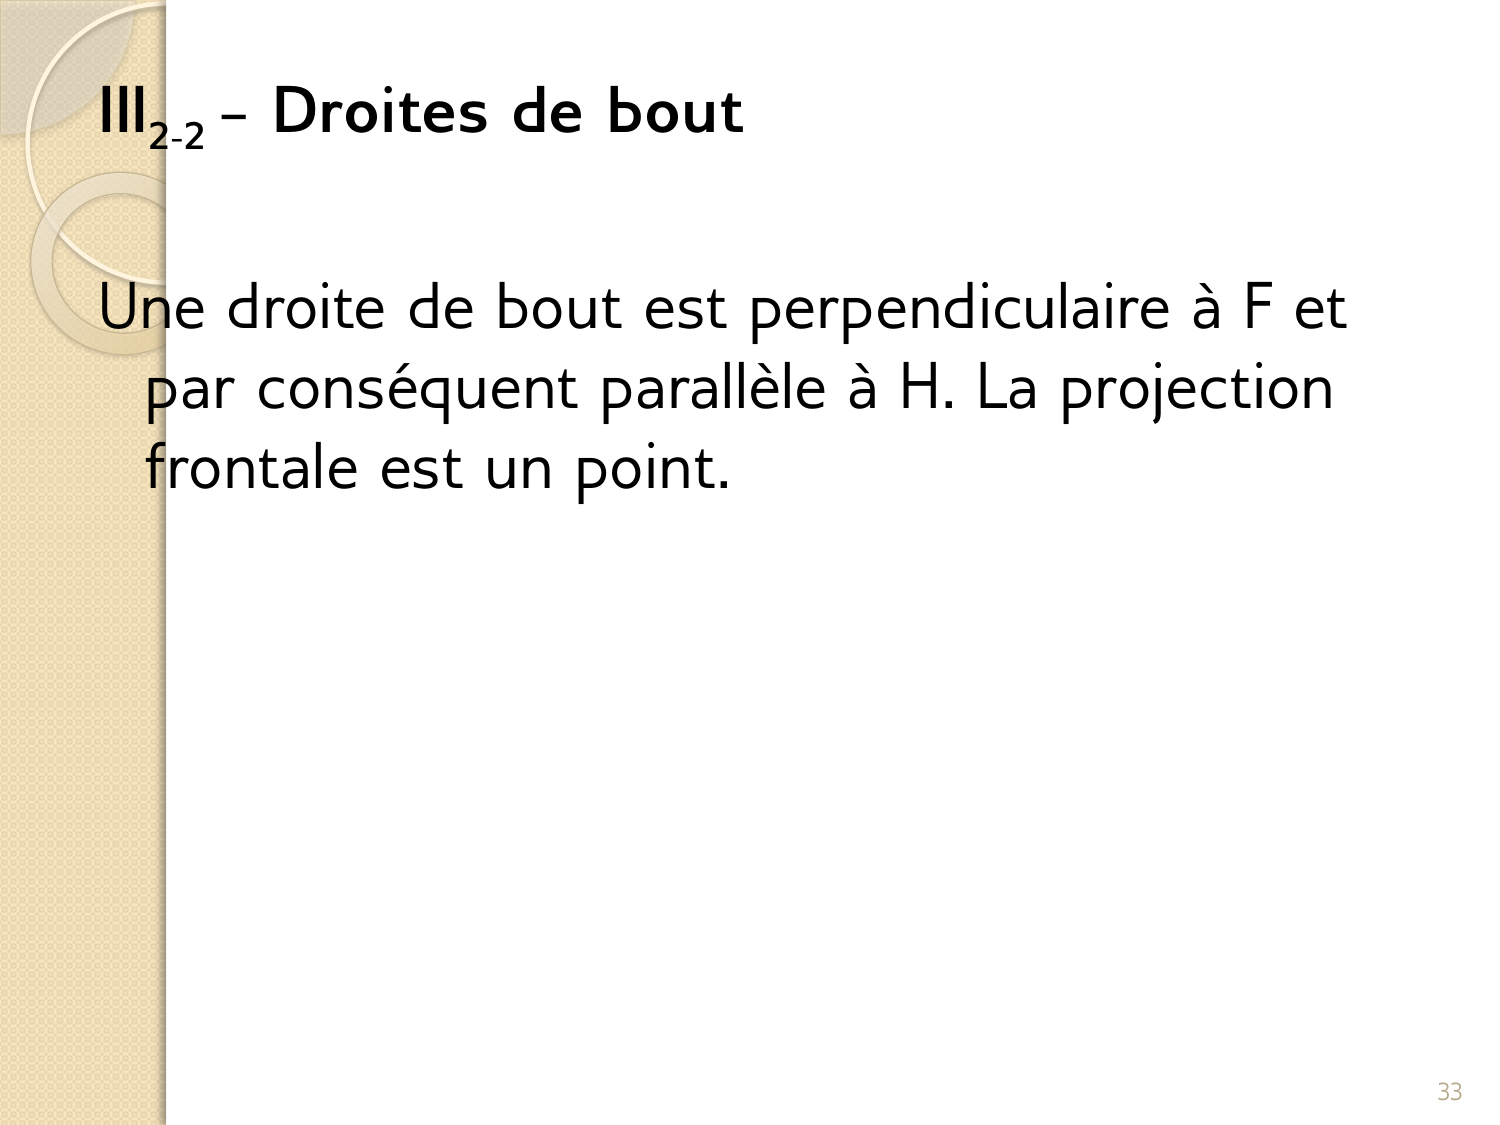

III2-2 – Droites de bout

Une droite de bout est perpendiculaire à F et par conséquent parallèle à H. La projection frontale est un point.

33